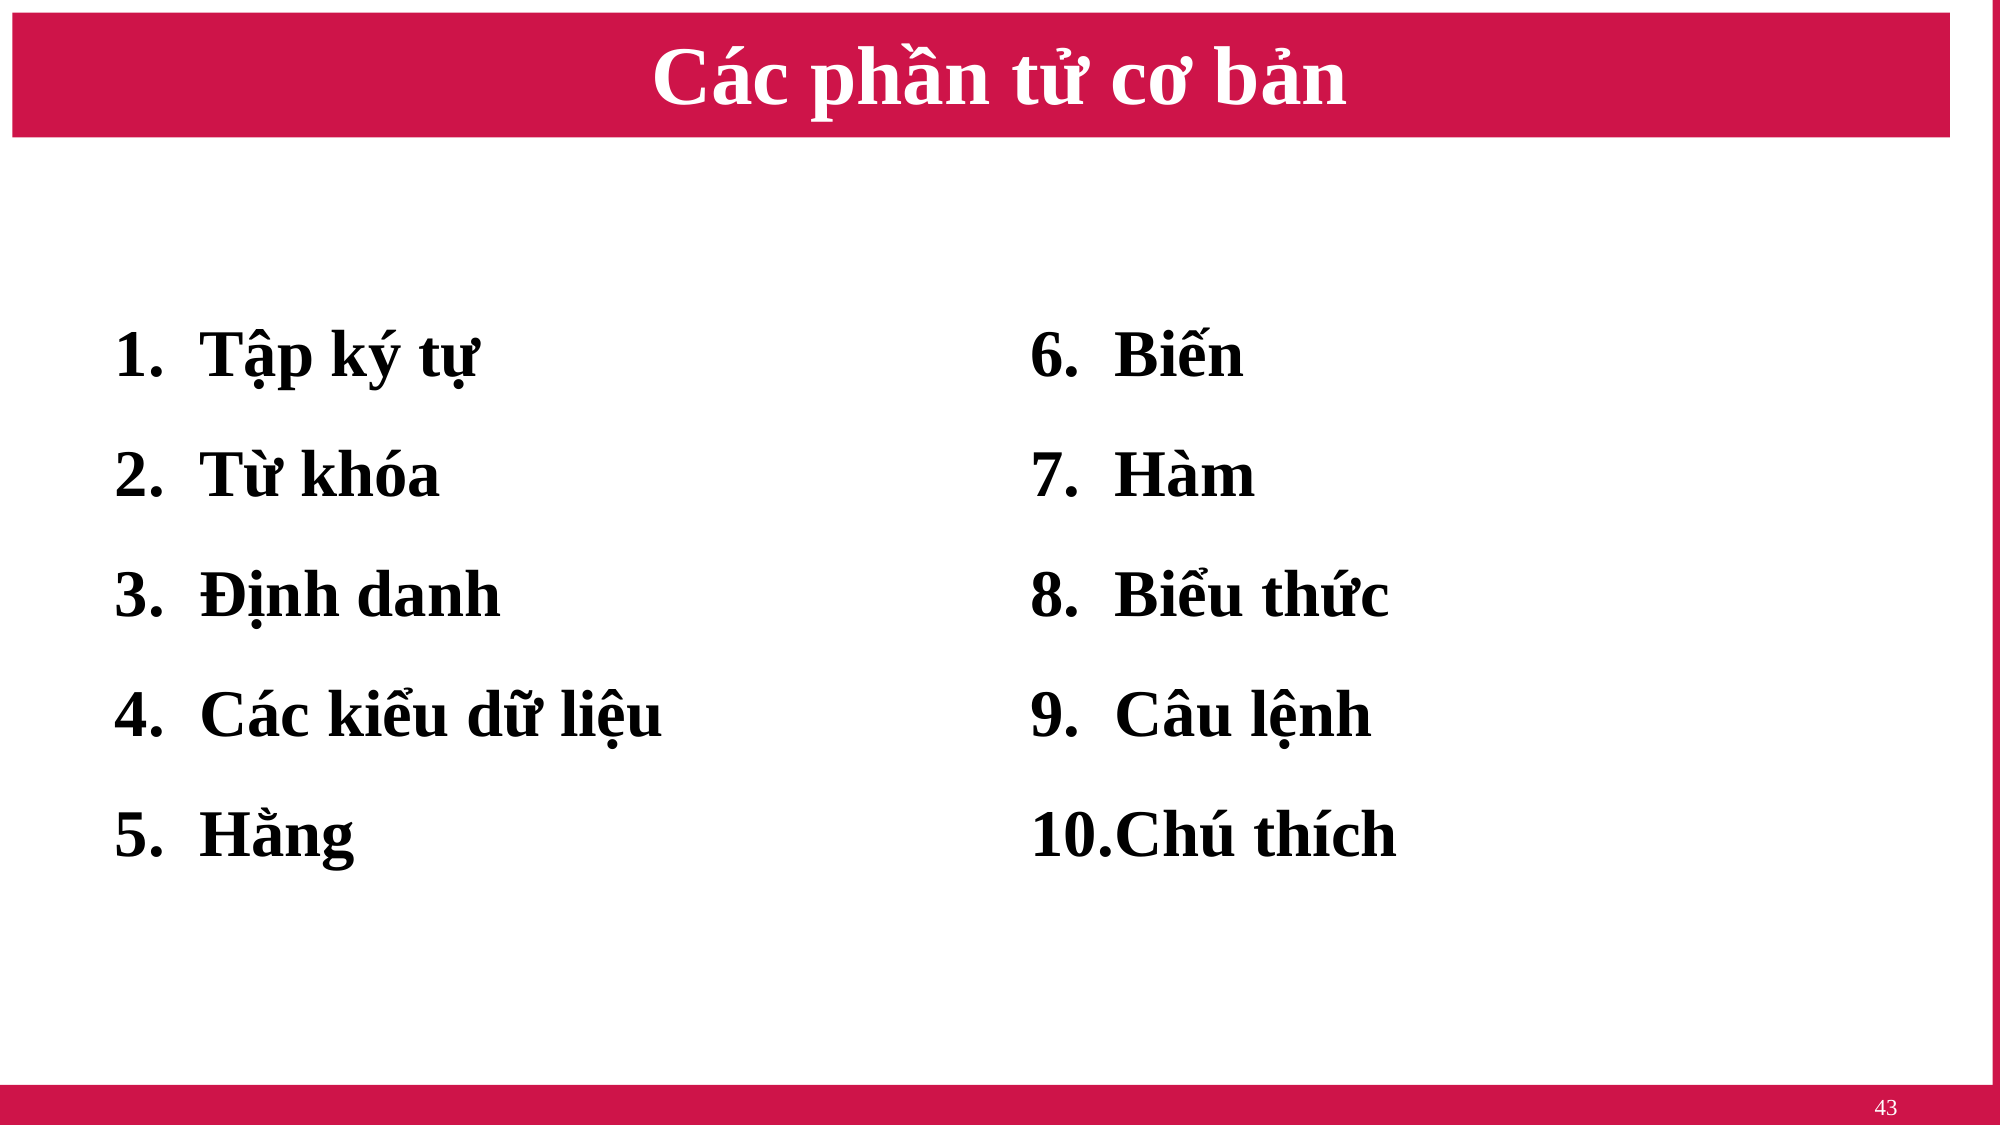

# Các phần tử cơ bản
Tập ký tự
Từ khóa
Định danh
Các kiểu dữ liệu
Hằng
Biến
Hàm
Biểu thức
Câu lệnh
Chú thích

43